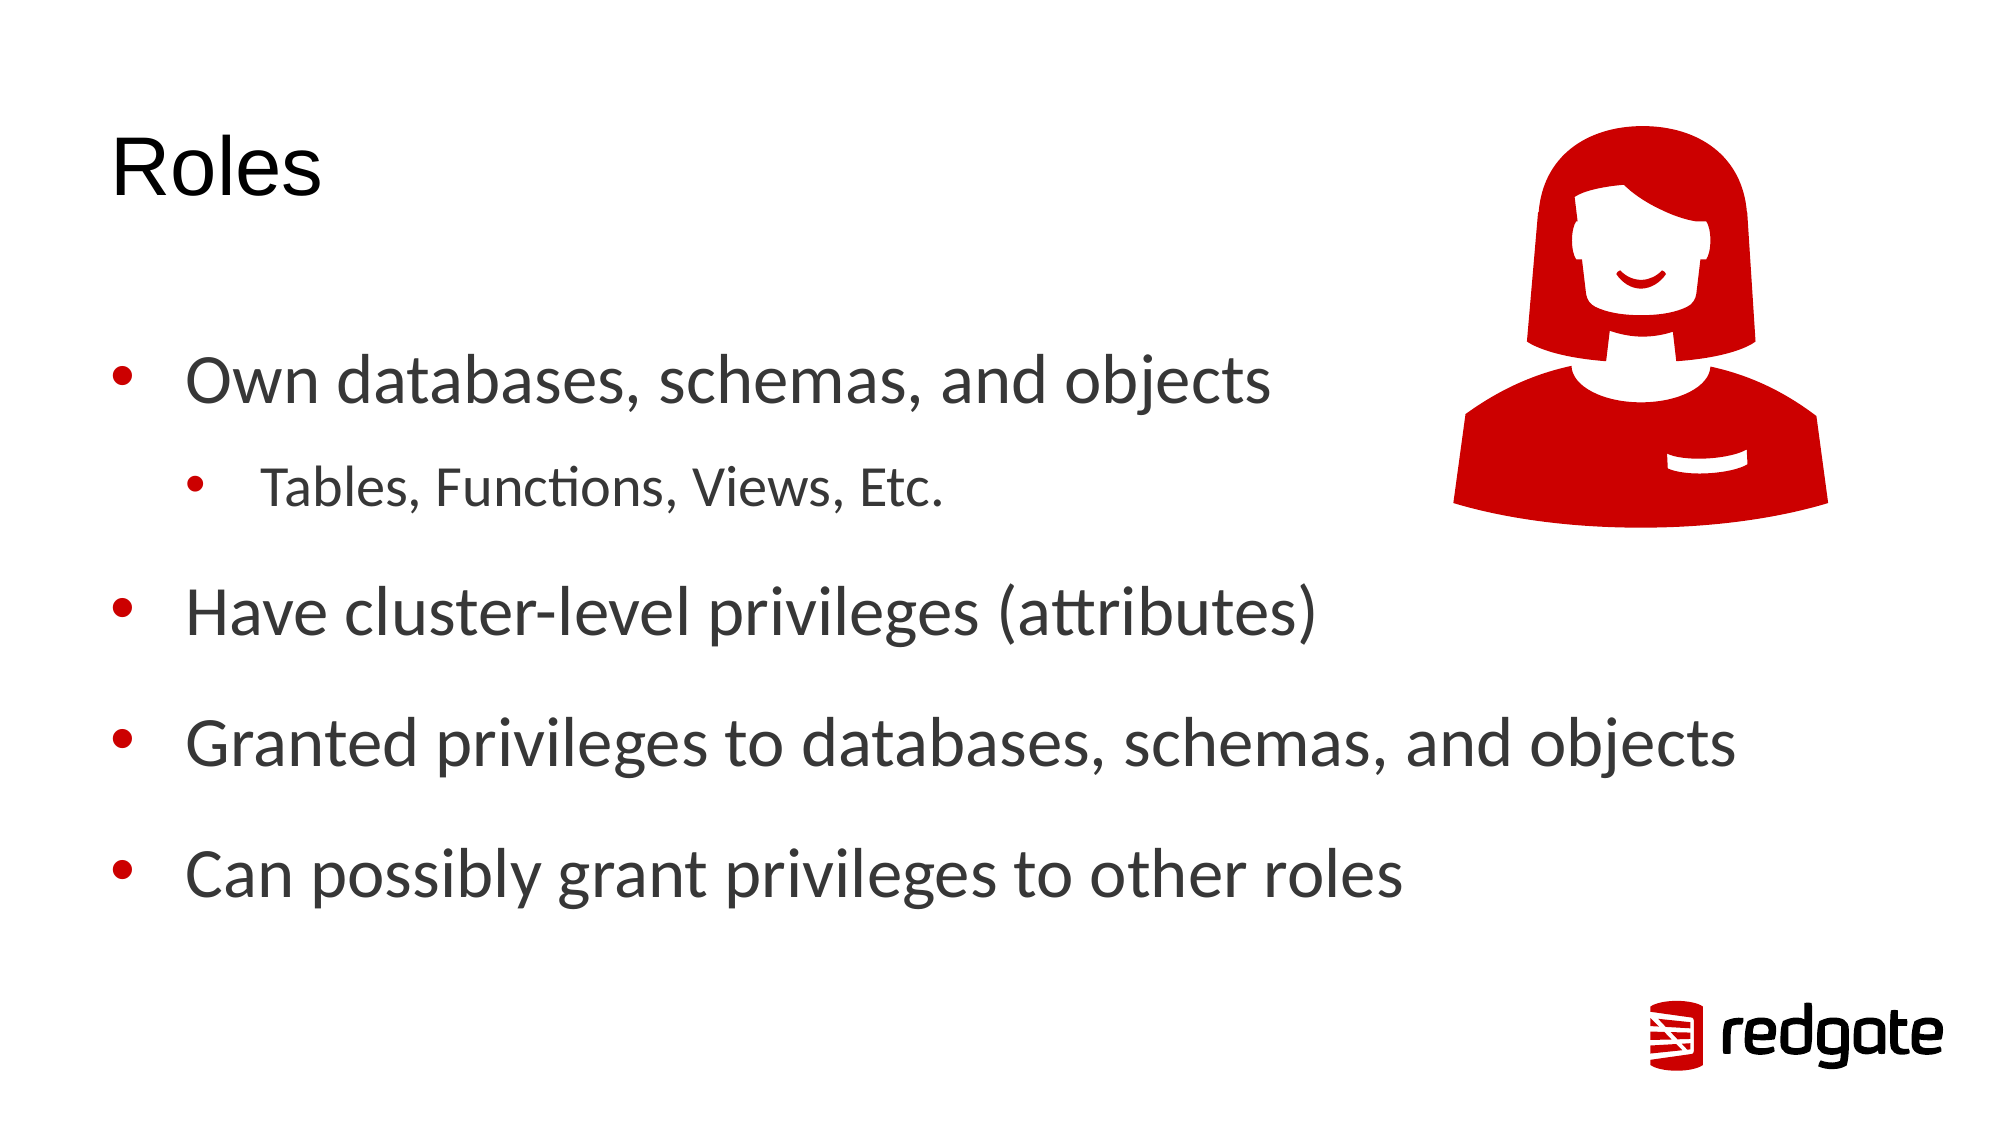

# Roles

Own databases, schemas, and objects
Tables, Functions, Views, Etc.
Have cluster-level privileges (attributes)
Granted privileges to databases, schemas, and objects
Can possibly grant privileges to other roles